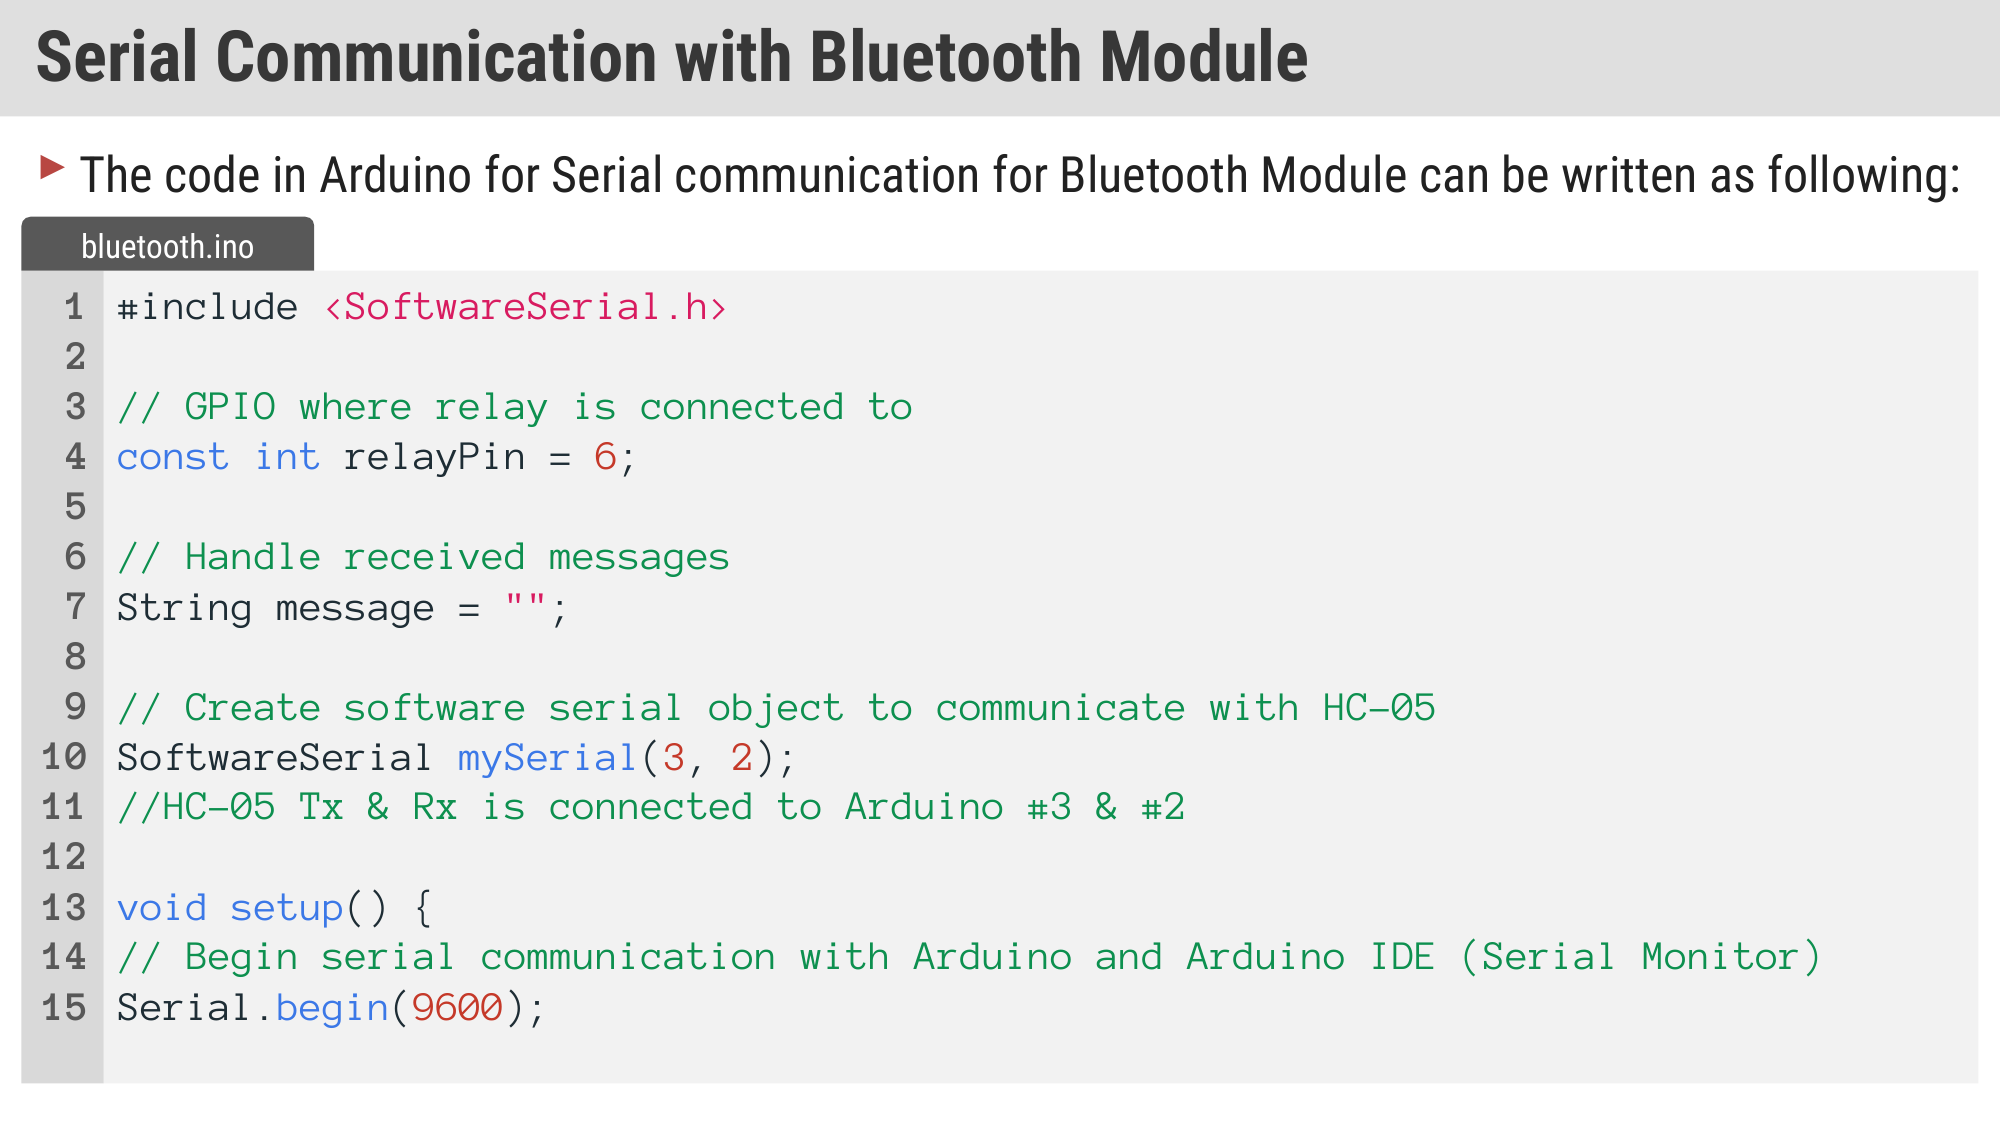

Serial Communication with Bluetooth Module
The code in Arduino for Serial communication for Bluetooth Module can be written as following:
bluetooth.ino
1
2
3
4
5
6
7
8
9
10
11
12
13
14
15
#include <SoftwareSerial.h>

// GPIO where relay is connected to
const int relayPin = 6;

// Handle received messages
String message = "";

// Create software serial object to communicate with HC-05
SoftwareSerial mySerial(3, 2);
//HC-05 Tx & Rx is connected to Arduino #3 & #2

void setup() {
// Begin serial communication with Arduino and Arduino IDE (Serial Monitor) Serial.begin(9600);